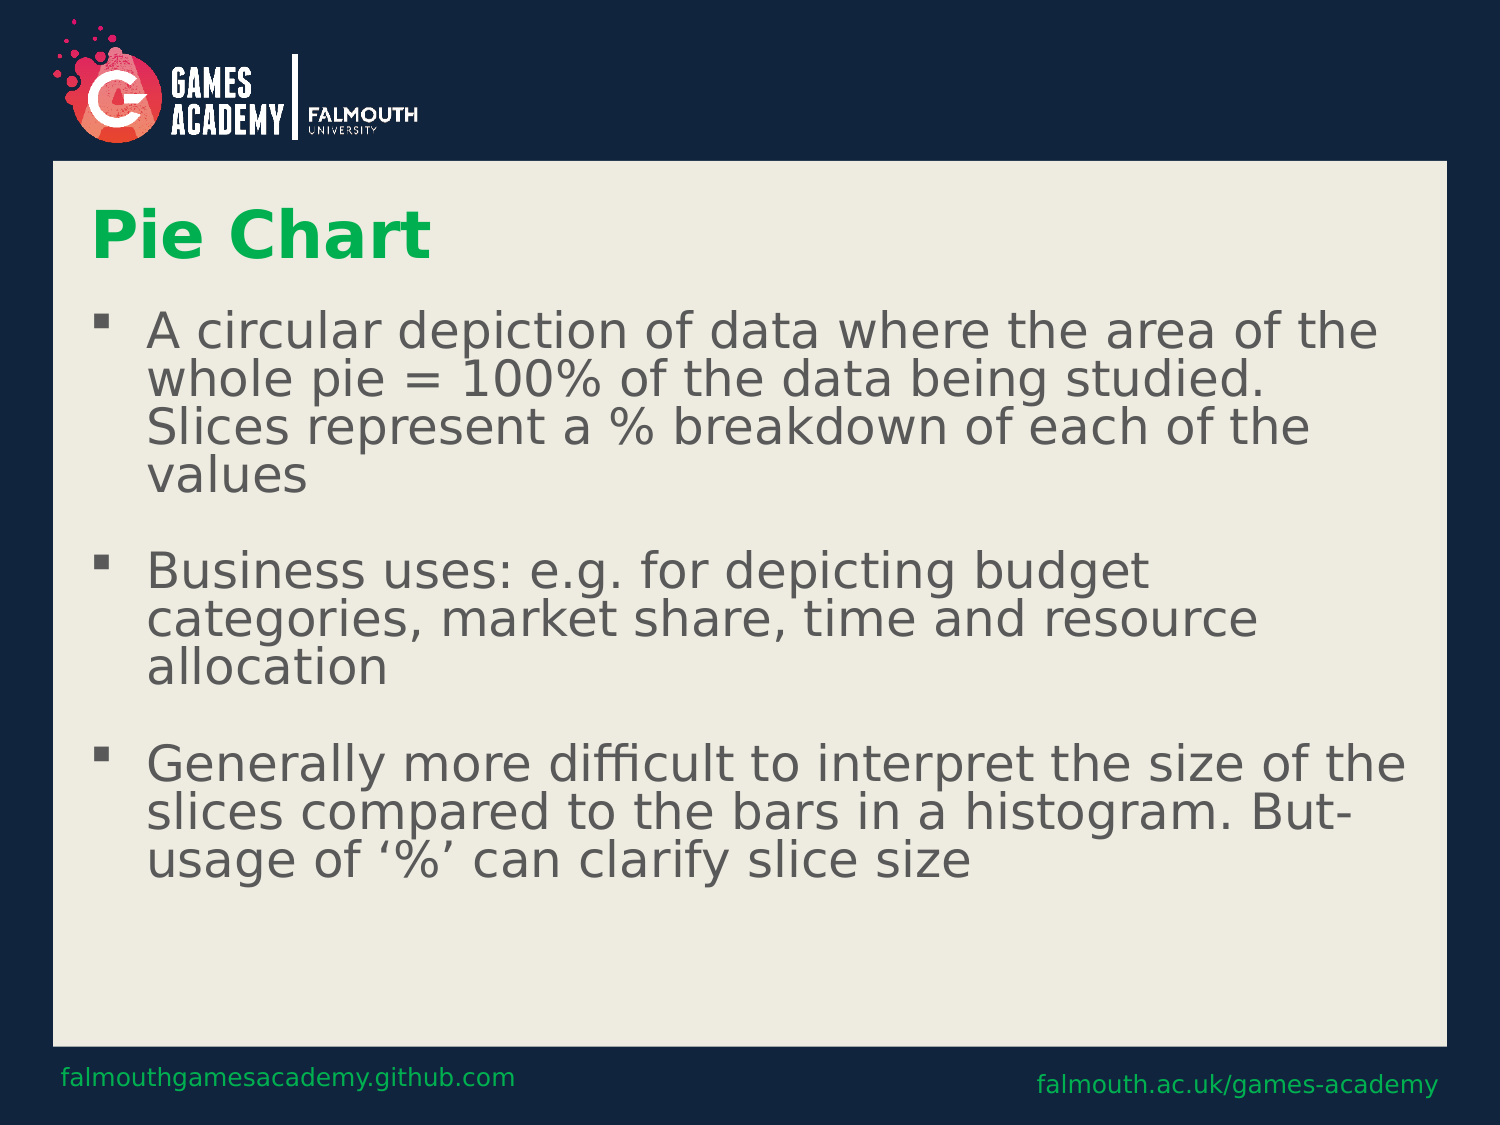

# Pie Chart
A circular depiction of data where the area of the whole pie = 100% of the data being studied. Slices represent a % breakdown of each of the values

Business uses: e.g. for depicting budget categories, market share, time and resource allocation

Generally more difficult to interpret the size of the slices compared to the bars in a histogram. But- usage of ‘%’ can clarify slice size